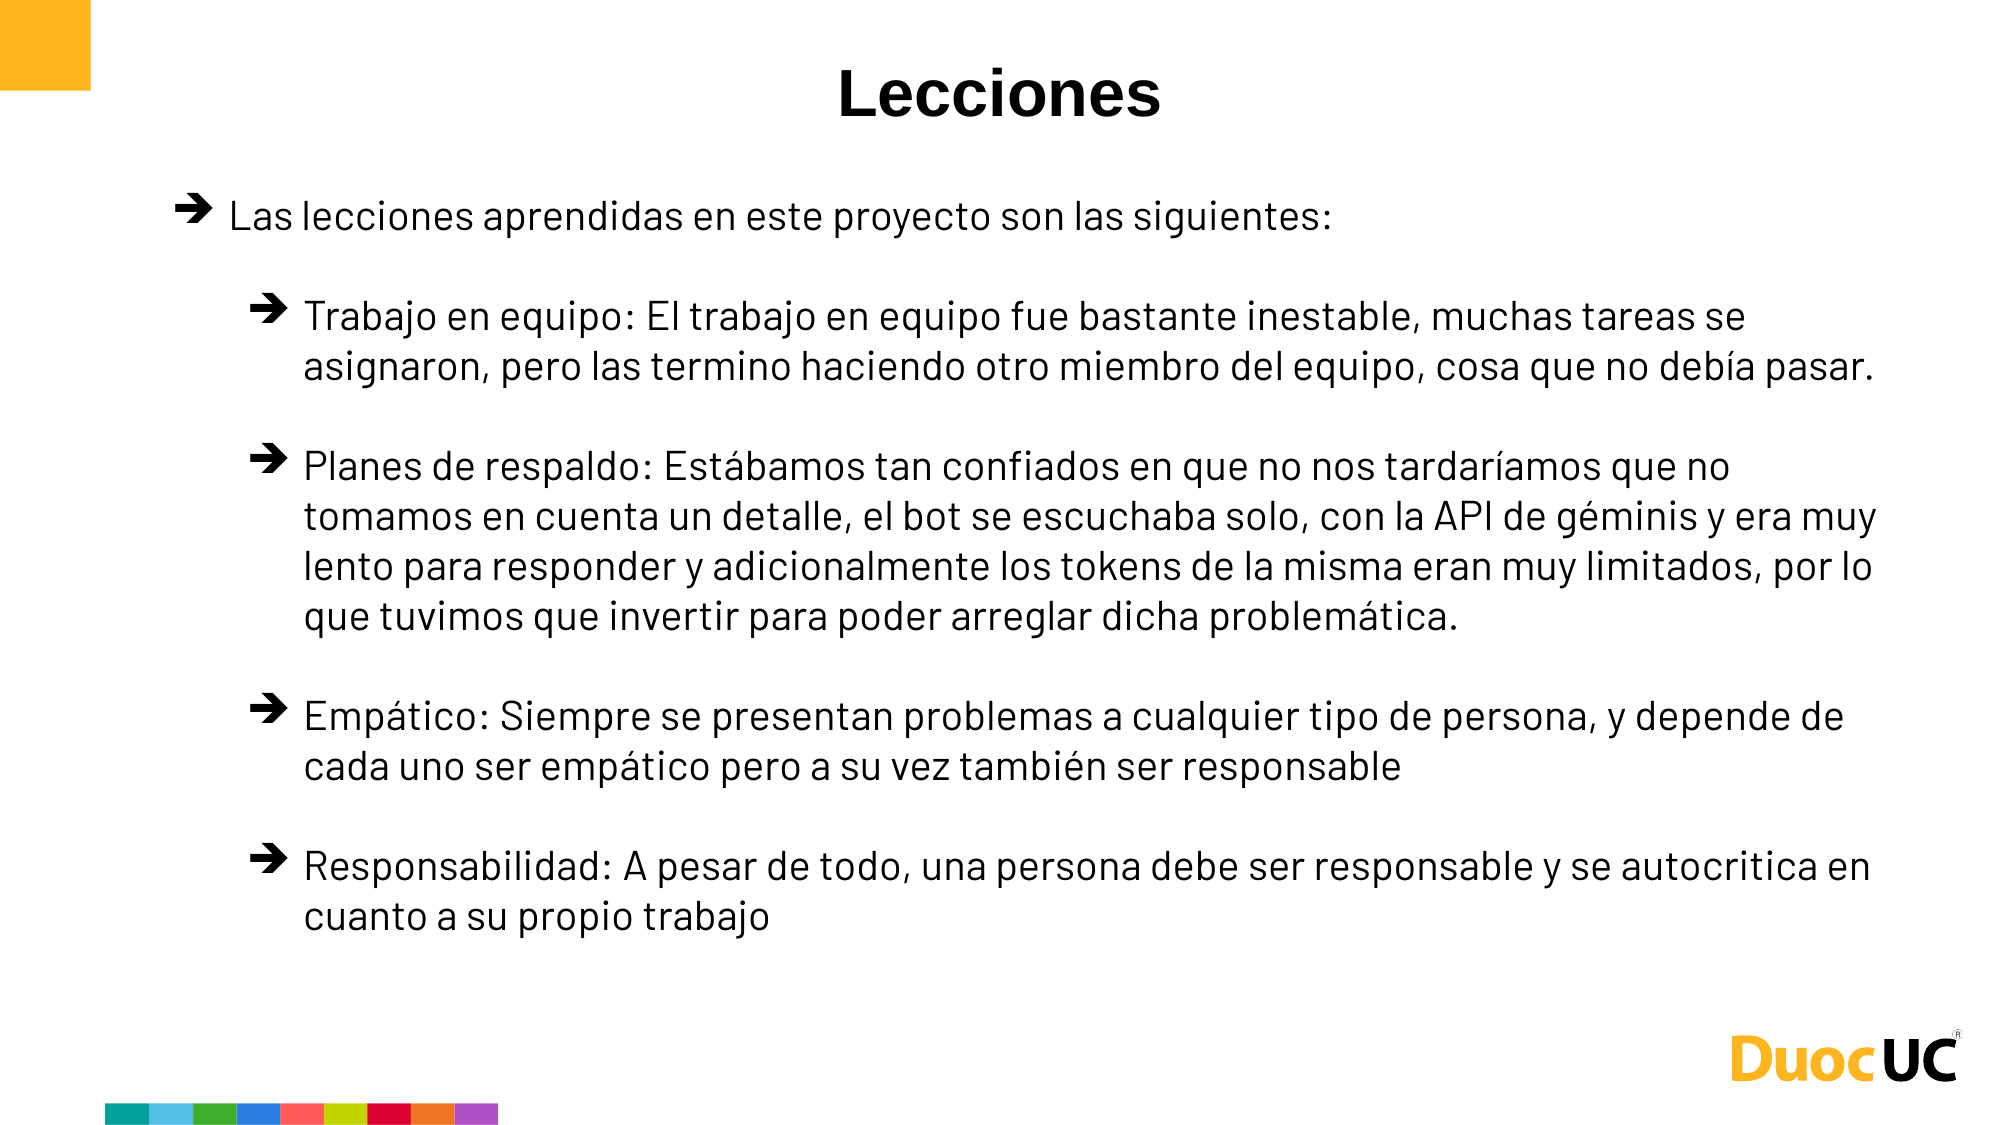

Lecciones
Las lecciones aprendidas en este proyecto son las siguientes:

Trabajo en equipo: El trabajo en equipo fue bastante inestable, muchas tareas se asignaron, pero las termino haciendo otro miembro del equipo, cosa que no debía pasar.

Planes de respaldo: Estábamos tan confiados en que no nos tardaríamos que no tomamos en cuenta un detalle, el bot se escuchaba solo, con la API de géminis y era muy lento para responder y adicionalmente los tokens de la misma eran muy limitados, por lo que tuvimos que invertir para poder arreglar dicha problemática.

Empático: Siempre se presentan problemas a cualquier tipo de persona, y depende de cada uno ser empático pero a su vez también ser responsable

Responsabilidad: A pesar de todo, una persona debe ser responsable y se autocritica en cuanto a su propio trabajo